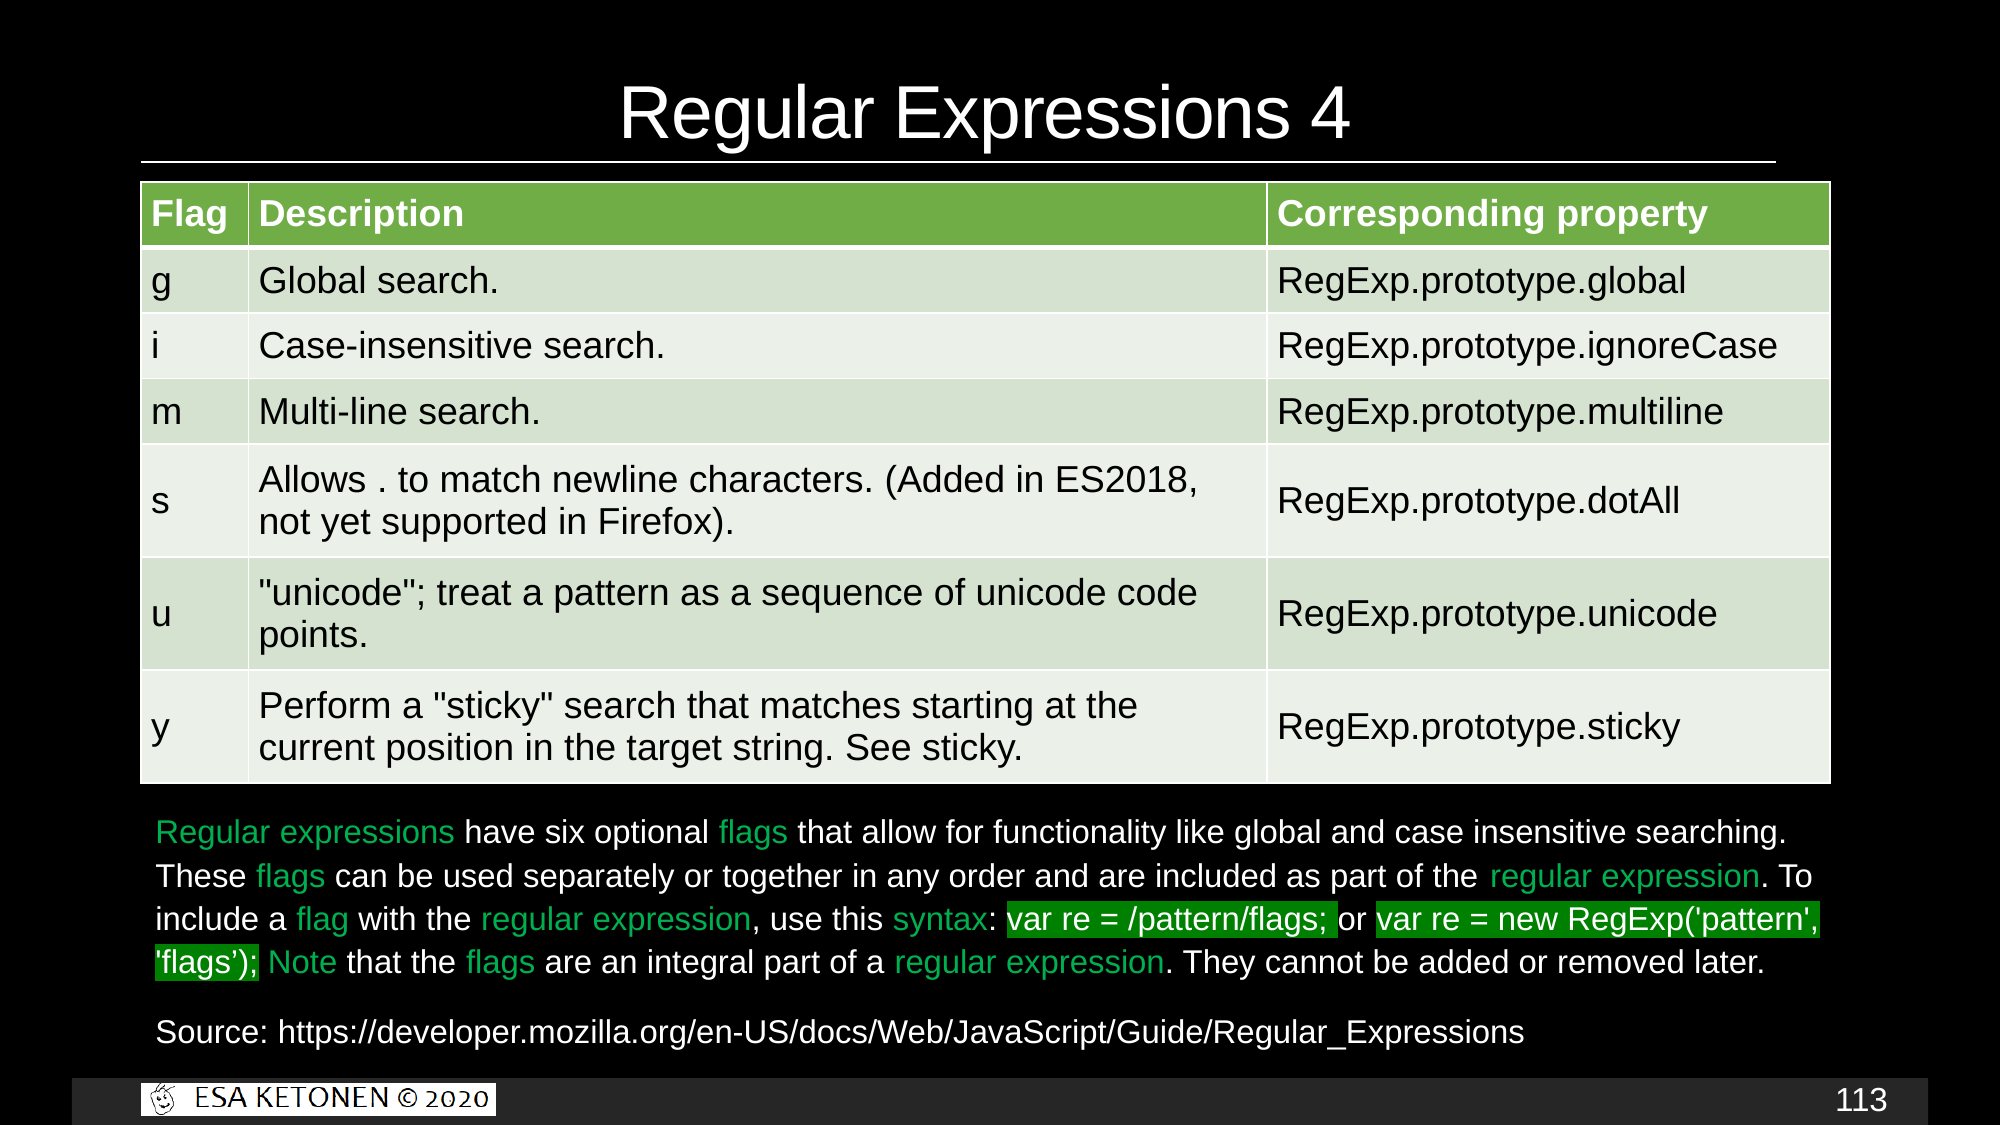

# Regular Expressions 4
| Flag | Description | Corresponding property |
| --- | --- | --- |
| g | Global search. | RegExp.prototype.global |
| i | Case-insensitive search. | RegExp.prototype.ignoreCase |
| m | Multi-line search. | RegExp.prototype.multiline |
| s | Allows . to match newline characters. (Added in ES2018, not yet supported in Firefox). | RegExp.prototype.dotAll |
| u | "unicode"; treat a pattern as a sequence of unicode code points. | RegExp.prototype.unicode |
| y | Perform a "sticky" search that matches starting at the current position in the target string. See sticky. | RegExp.prototype.sticky |

Regular expressions have six optional flags that allow for functionality like global and case insensitive searching. These flags can be used separately or together in any order and are included as part of the regular expression. To include a flag with the regular expression, use this syntax: var re = /pattern/flags; or var re = new RegExp('pattern', 'flags’); Note that the flags are an integral part of a regular expression. They cannot be added or removed later.
Source: https://developer.mozilla.org/en-US/docs/Web/JavaScript/Guide/Regular_Expressions
113